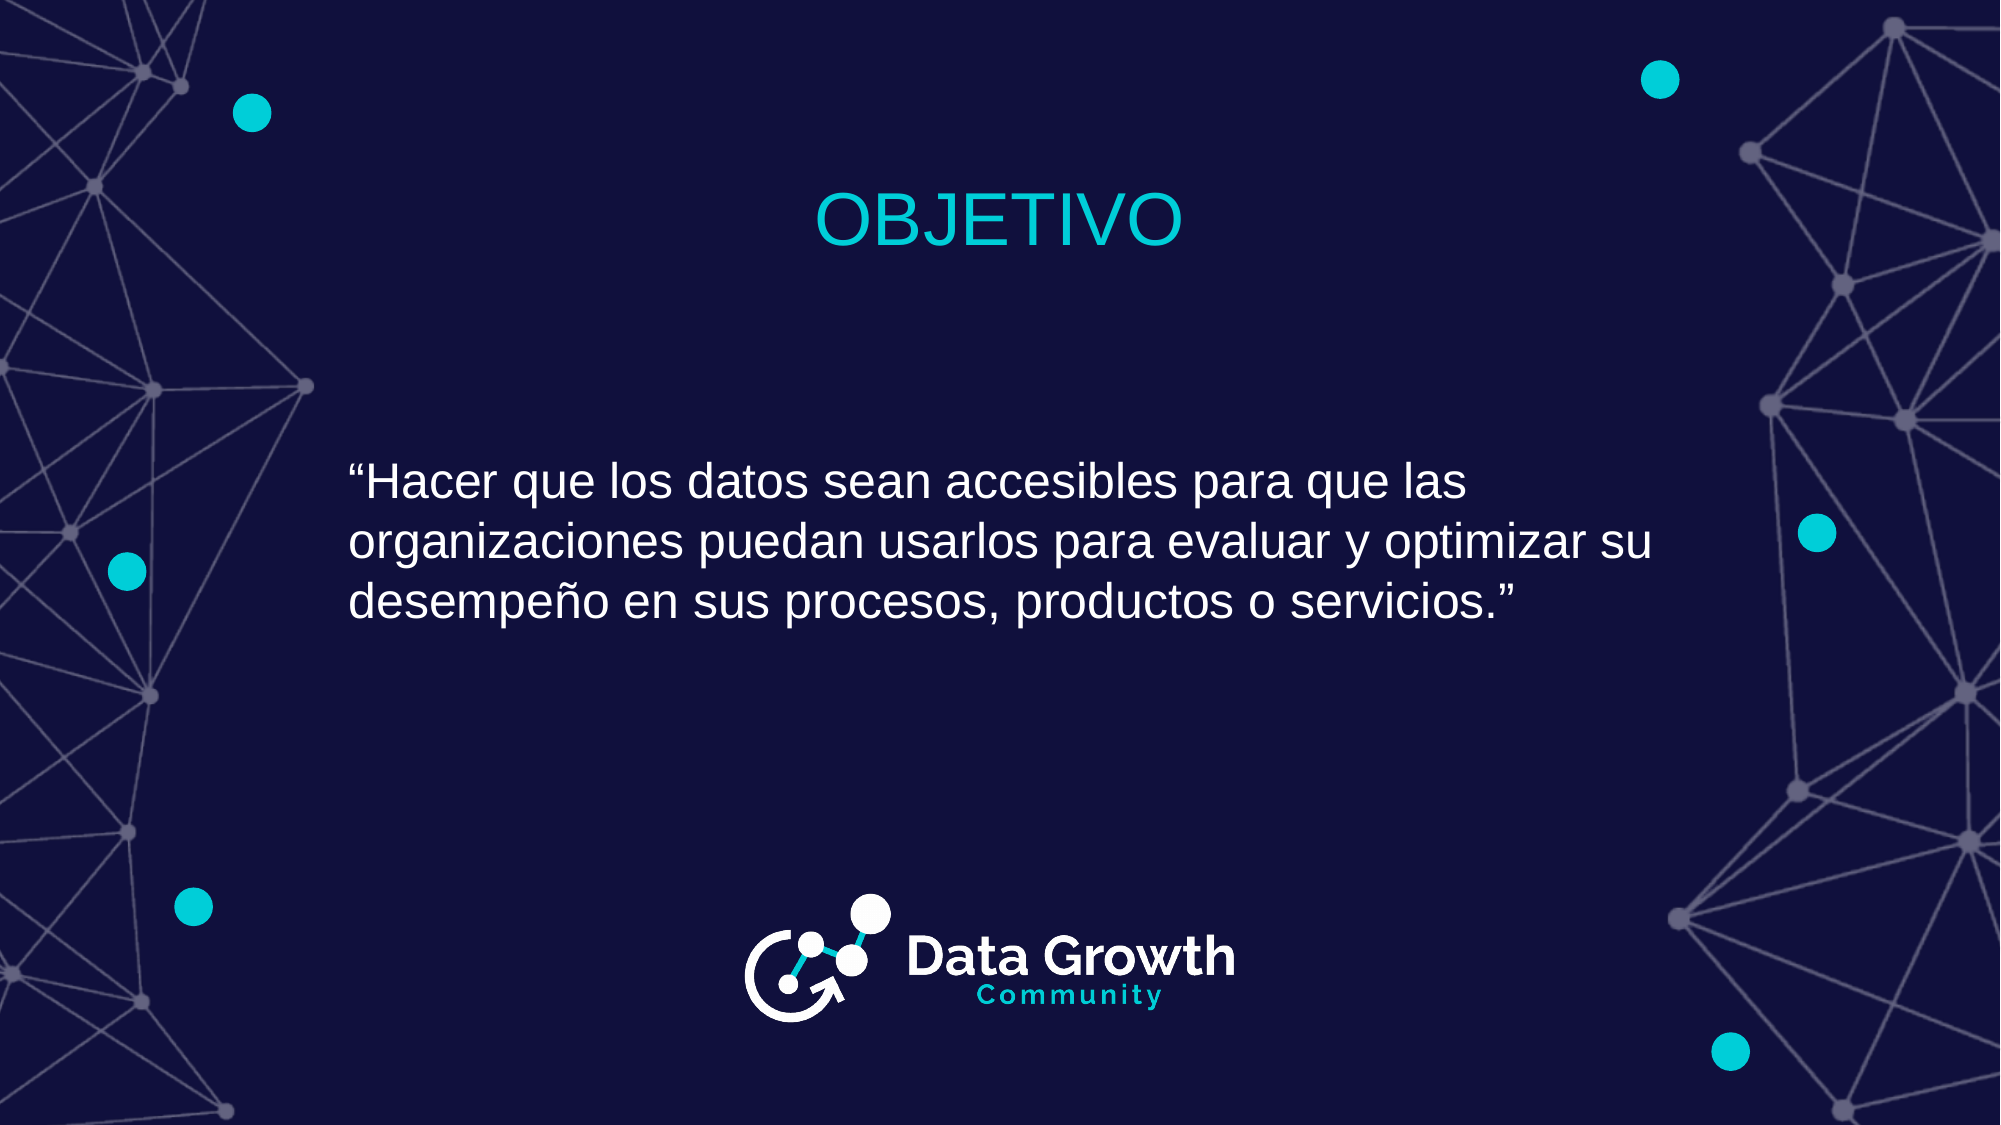

# OBJETIVO
“Hacer que los datos sean accesibles para que las organizaciones puedan usarlos para evaluar y optimizar su desempeño en sus procesos, productos o servicios.”